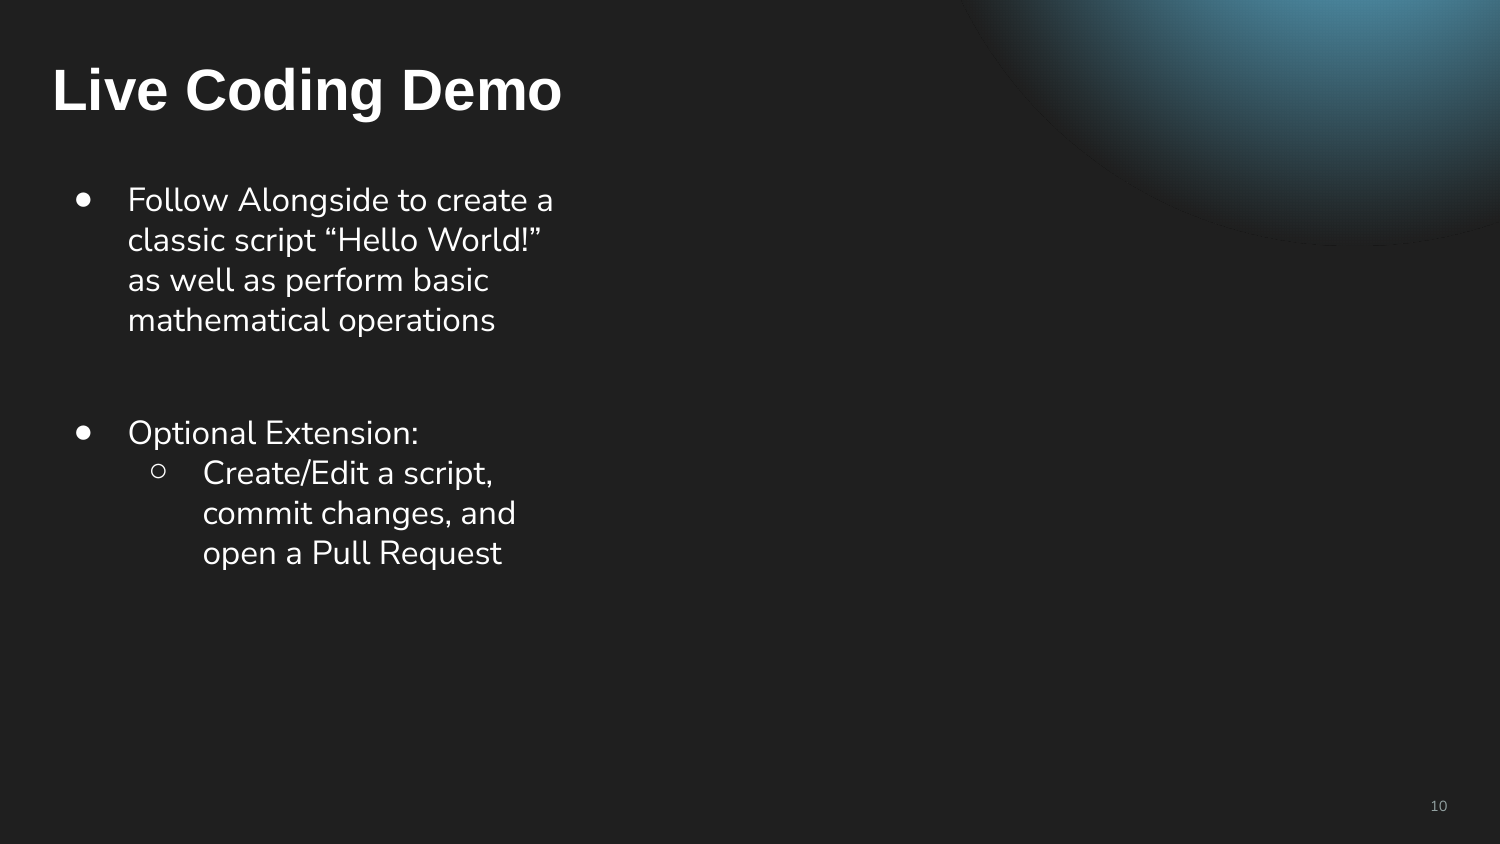

# Live Coding Demo
Follow Alongside to create a classic script “Hello World!” as well as perform basic mathematical operations

Optional Extension:
Create/Edit a script, commit changes, and open a Pull Request